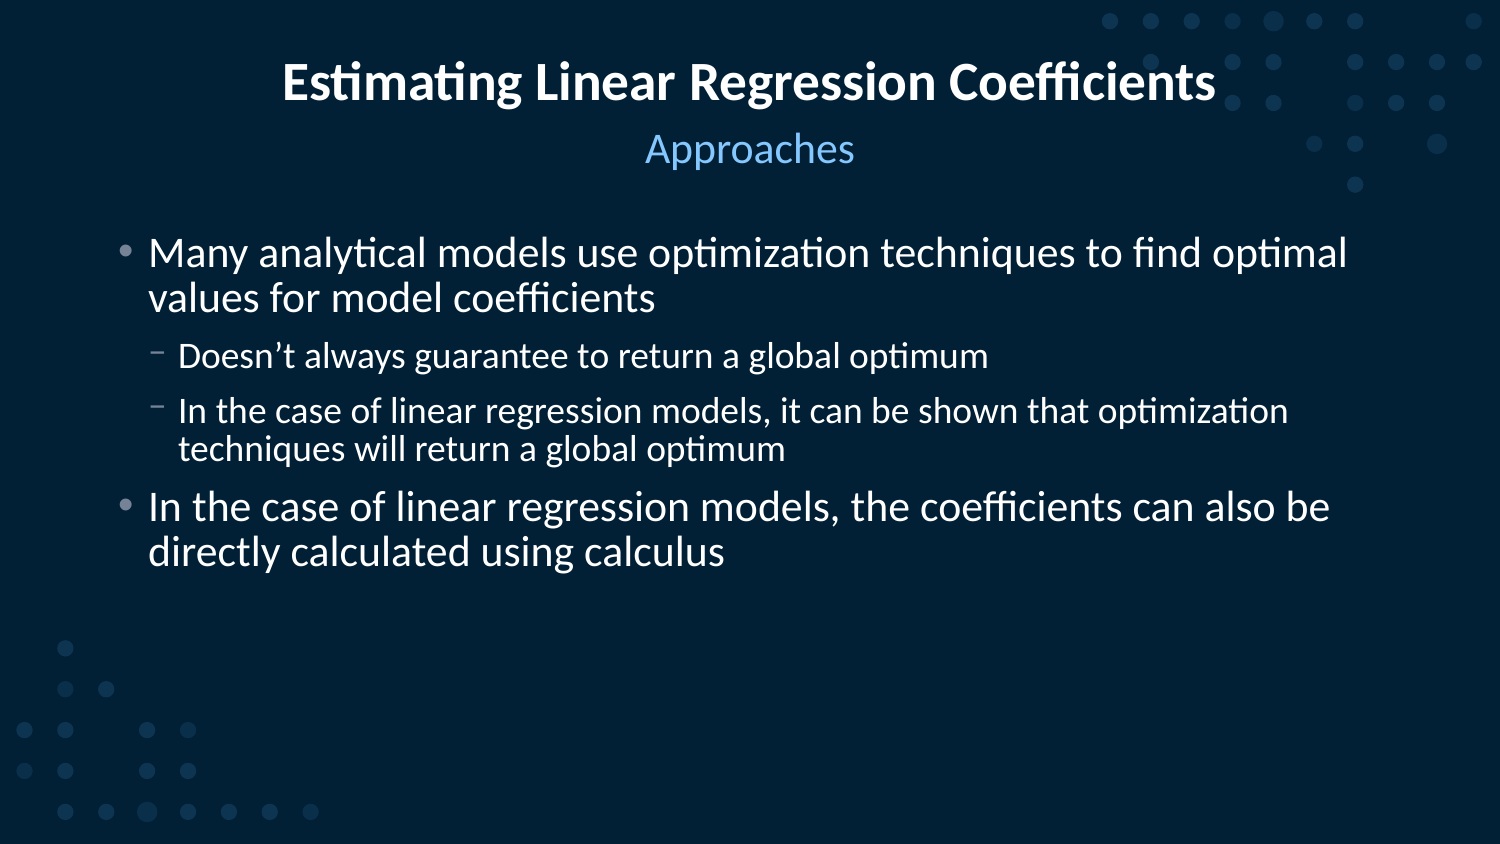

# Estimating Linear Regression Coefficients
Approaches
Many analytical models use optimization techniques to find optimal values for model coefficients
Doesn’t always guarantee to return a global optimum
In the case of linear regression models, it can be shown that optimization techniques will return a global optimum
In the case of linear regression models, the coefficients can also be directly calculated using calculus